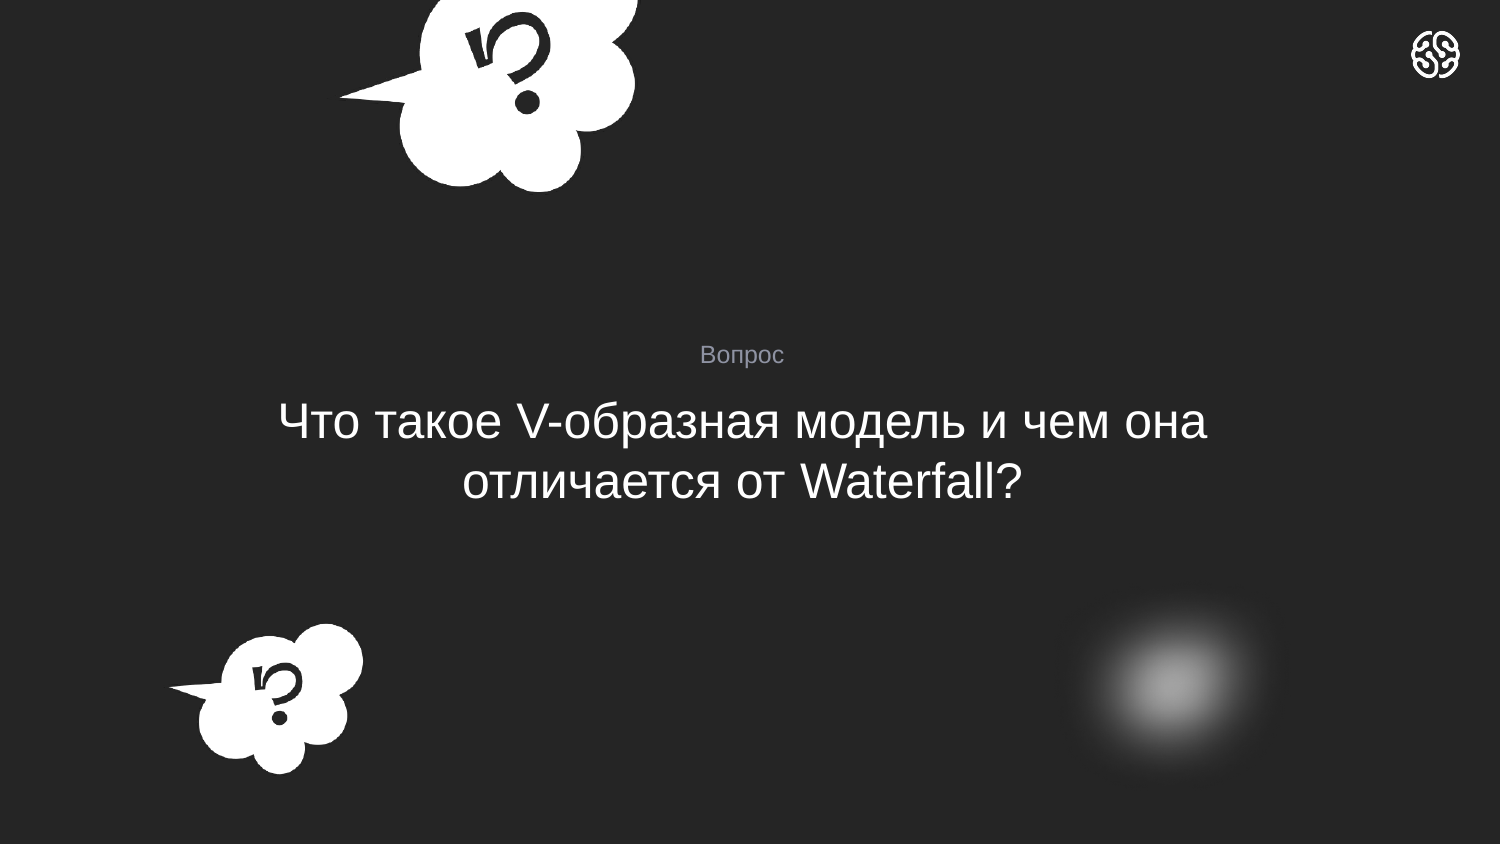

Вопрос
# Что такое V-образная модель и чем она отличается от Waterfall?